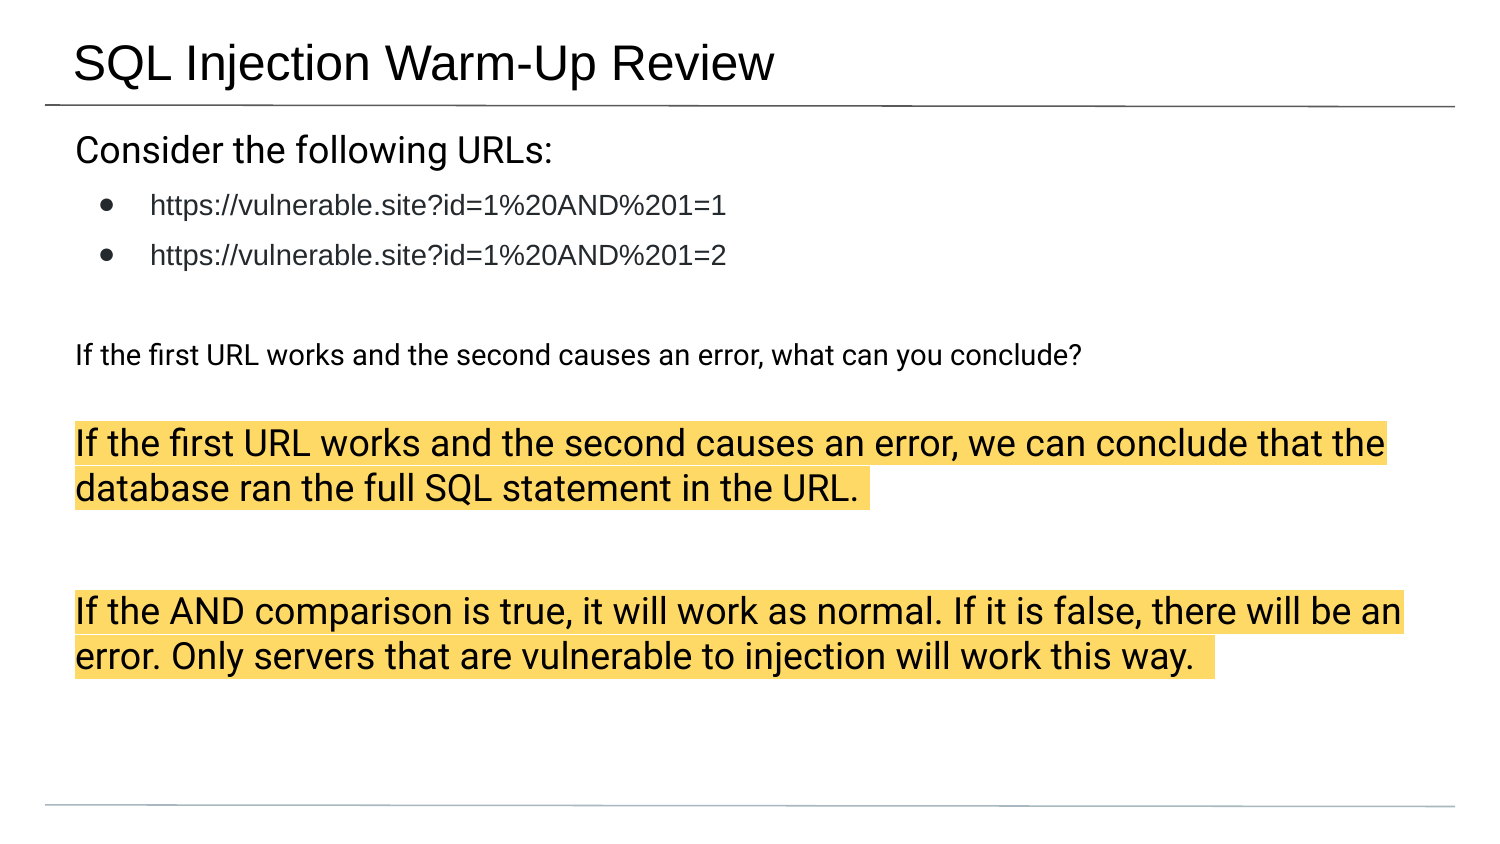

# SQL Injection Warm-Up Review
Consider the following URLs:
https://vulnerable.site?id=1%20AND%201=1
https://vulnerable.site?id=1%20AND%201=2

If the first URL works and the second causes an error, what can you conclude?
If the first URL works and the second causes an error, we can conclude that the database ran the full SQL statement in the URL.

If the AND comparison is true, it will work as normal. If it is false, there will be an error. Only servers that are vulnerable to injection will work this way.